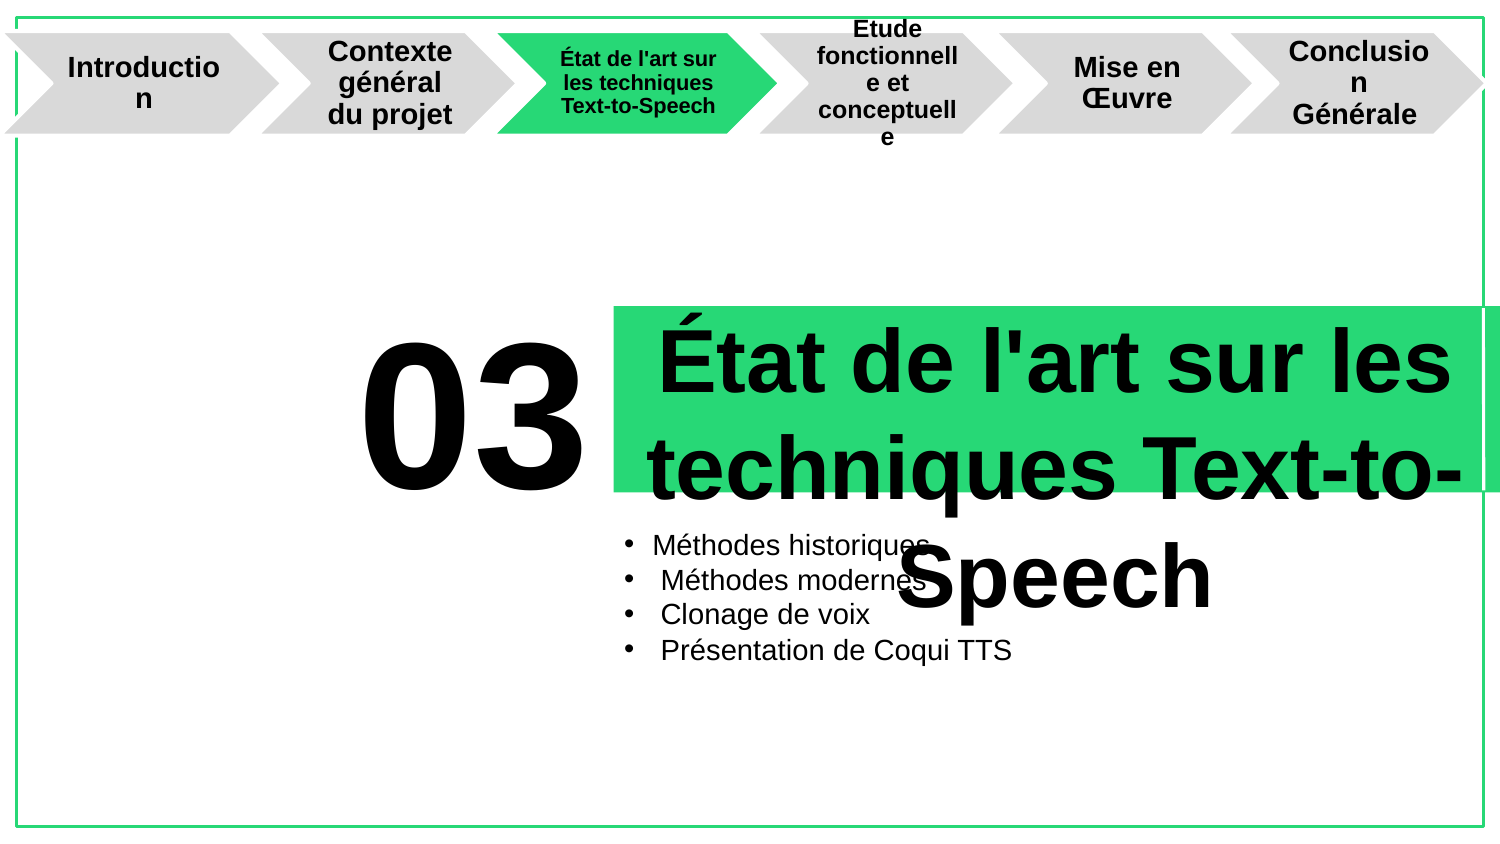

Introduction
Contexte général du projet
État de l'art sur les techniques Text-to-Speech
Etude fonctionnelle et conceptuelle
Mise en Œuvre
Conclusion Générale
État de l'art sur les techniques Text-to-Speech
# 03
Méthodes historiques
 Méthodes modernes
 Clonage de voix
 Présentation de Coqui TTS